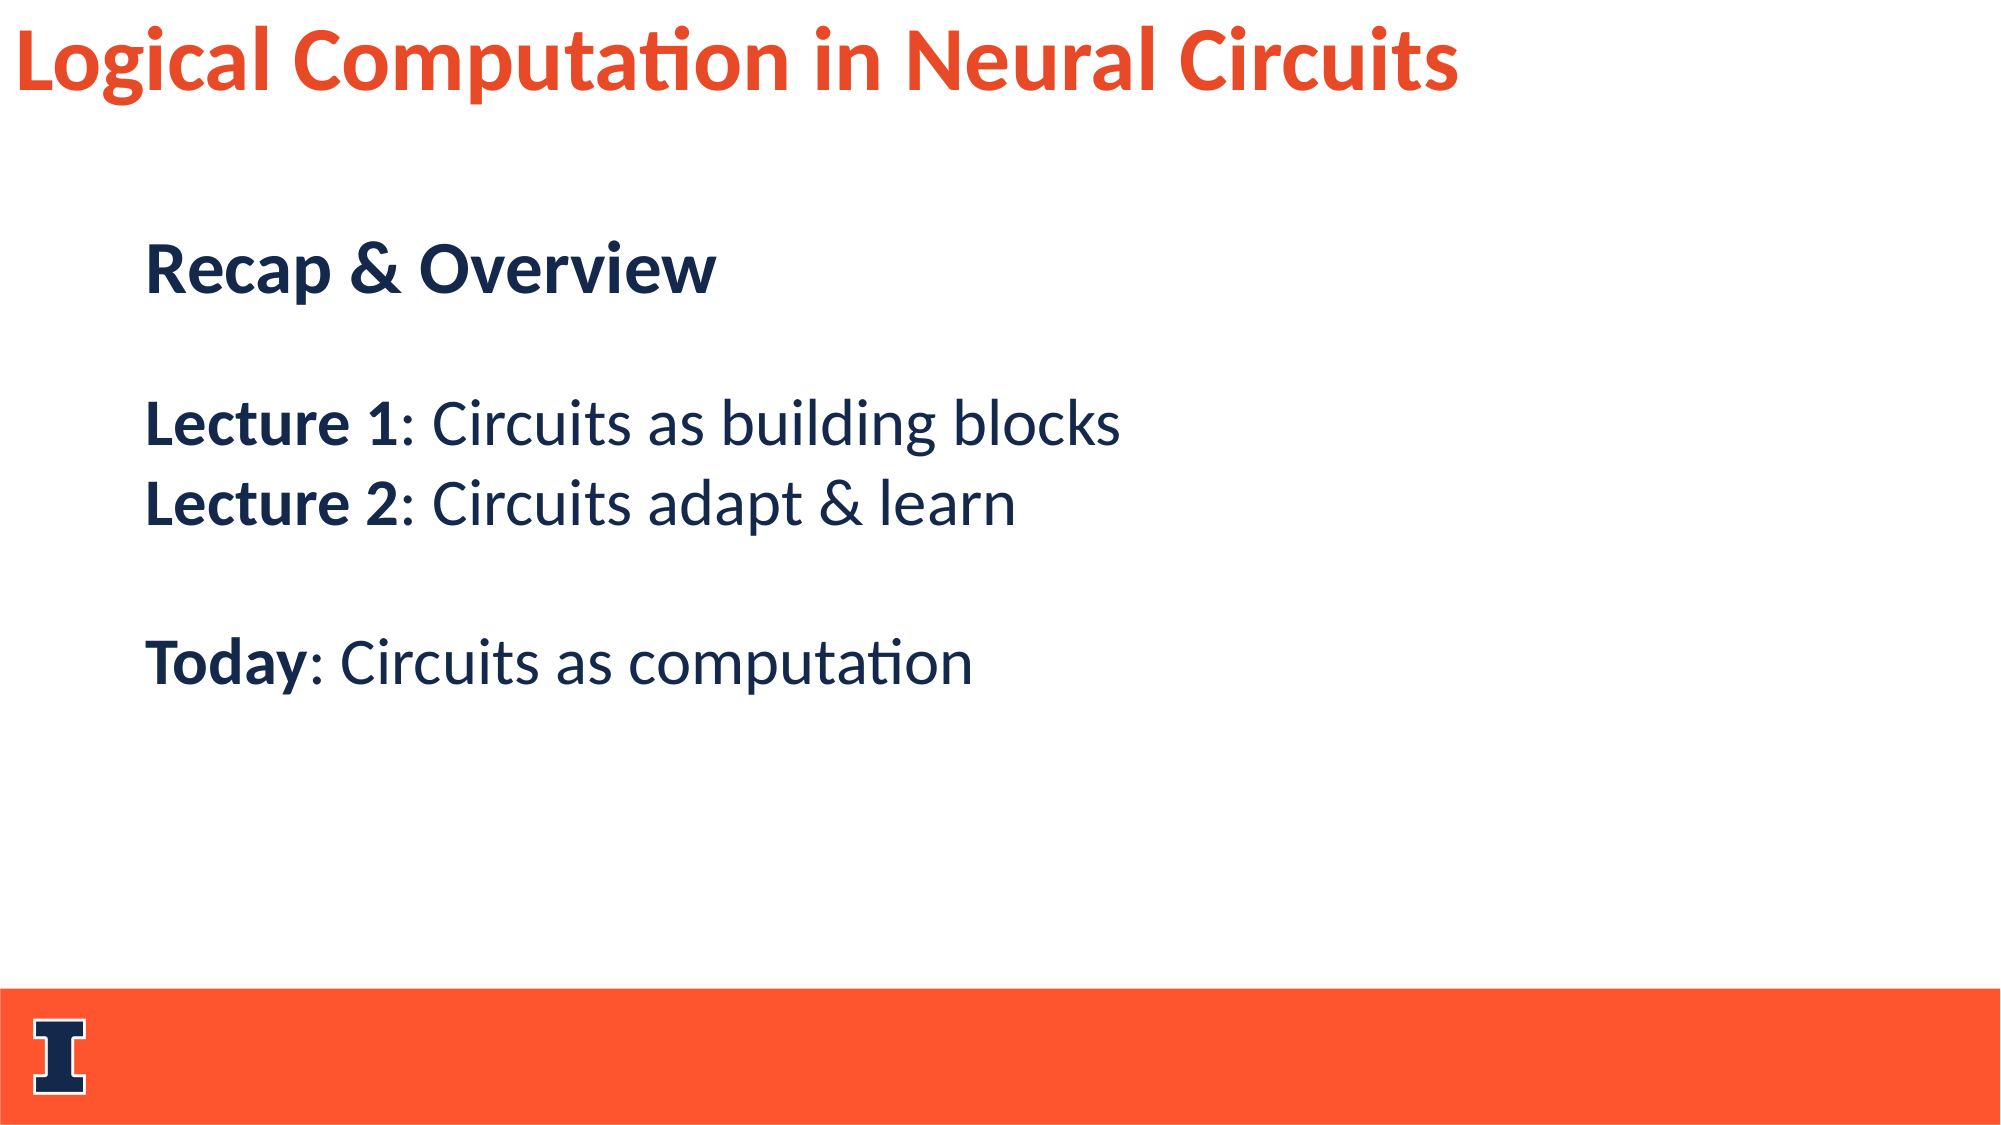

Logical Computation in Neural Circuits
Recap & Overview

Lecture 1: Circuits as building blocks
Lecture 2: Circuits adapt & learn

Today: Circuits as computation